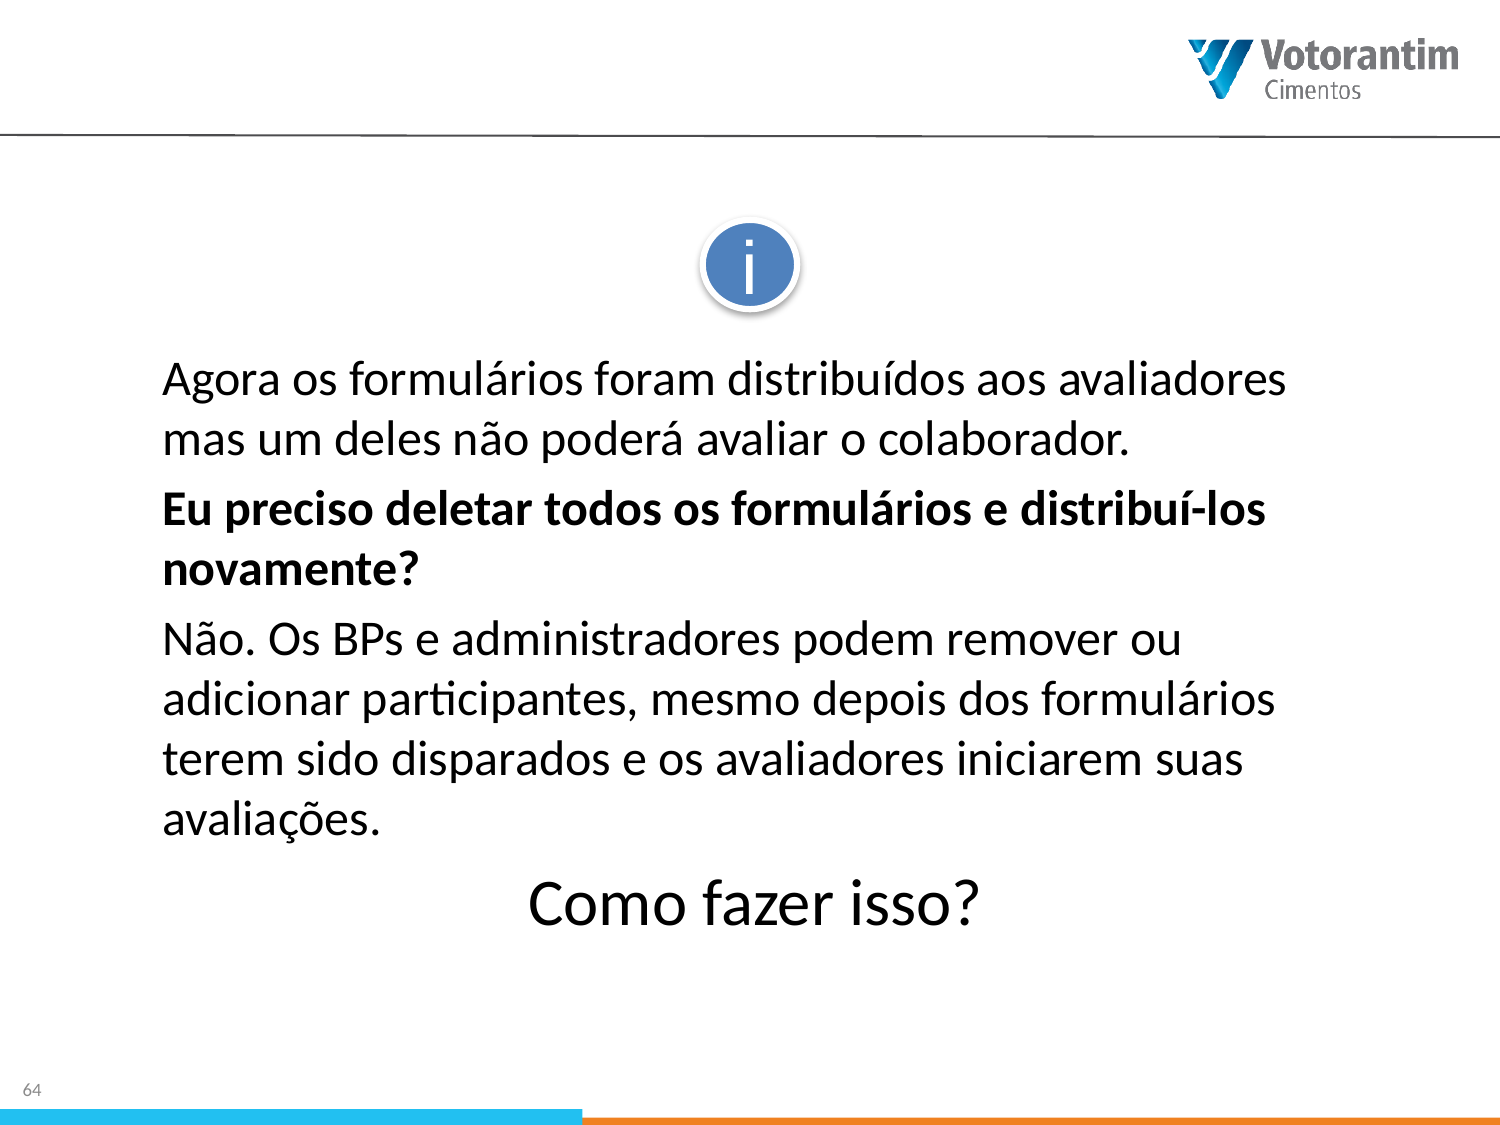

i
Agora os formulários foram distribuídos aos avaliadores mas um deles não poderá avaliar o colaborador.
Eu preciso deletar todos os formulários e distribuí-los novamente?
Não. Os BPs e administradores podem remover ou adicionar participantes, mesmo depois dos formulários terem sido disparados e os avaliadores iniciarem suas avaliações.
Como fazer isso?